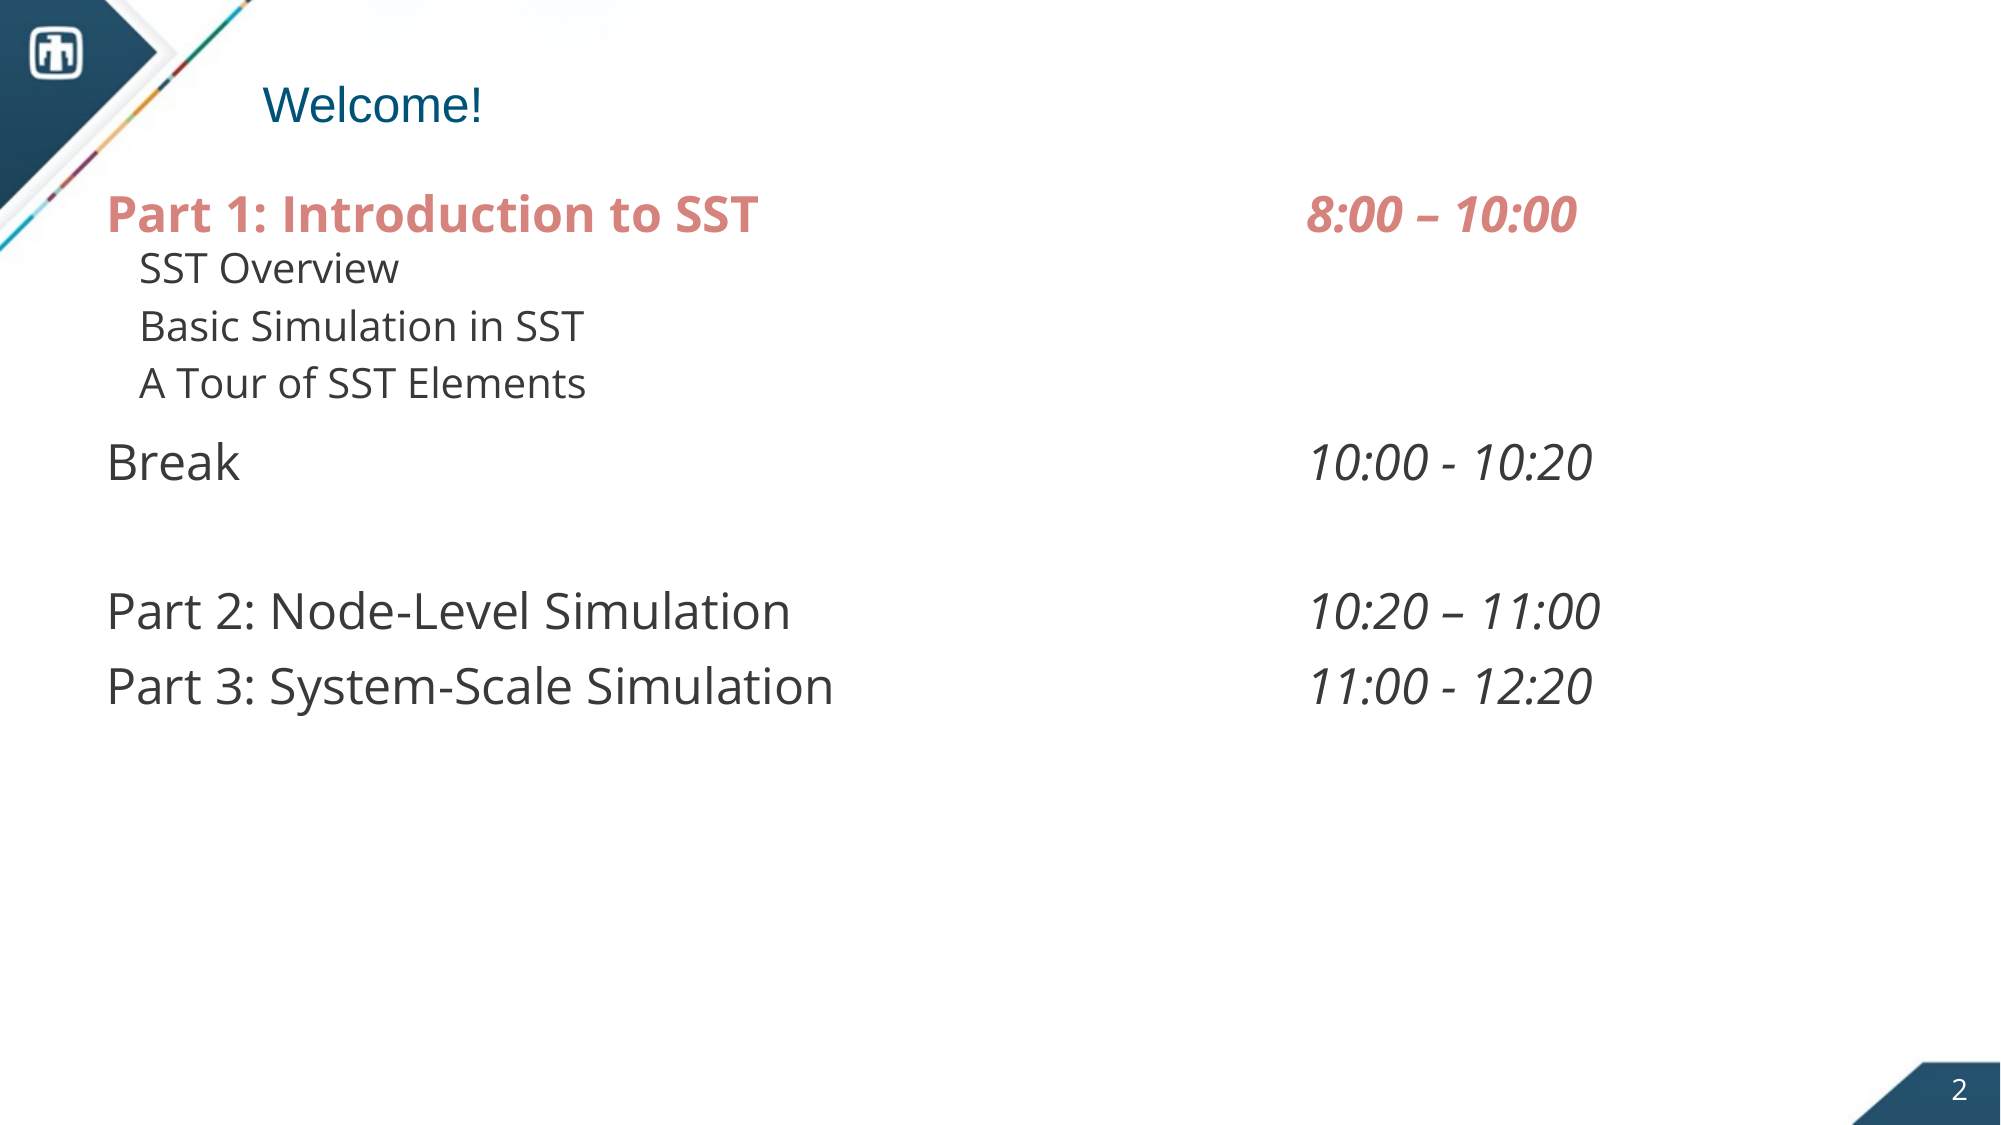

# Welcome!
Part 1: Introduction to SST				8:00 – 10:00
SST Overview
Basic Simulation in SST
A Tour of SST Elements
Break 								10:00 - 10:20

Part 2: Node-Level Simulation				10:20 – 11:00
Part 3: System-Scale Simulation				11:00 - 12:20
2